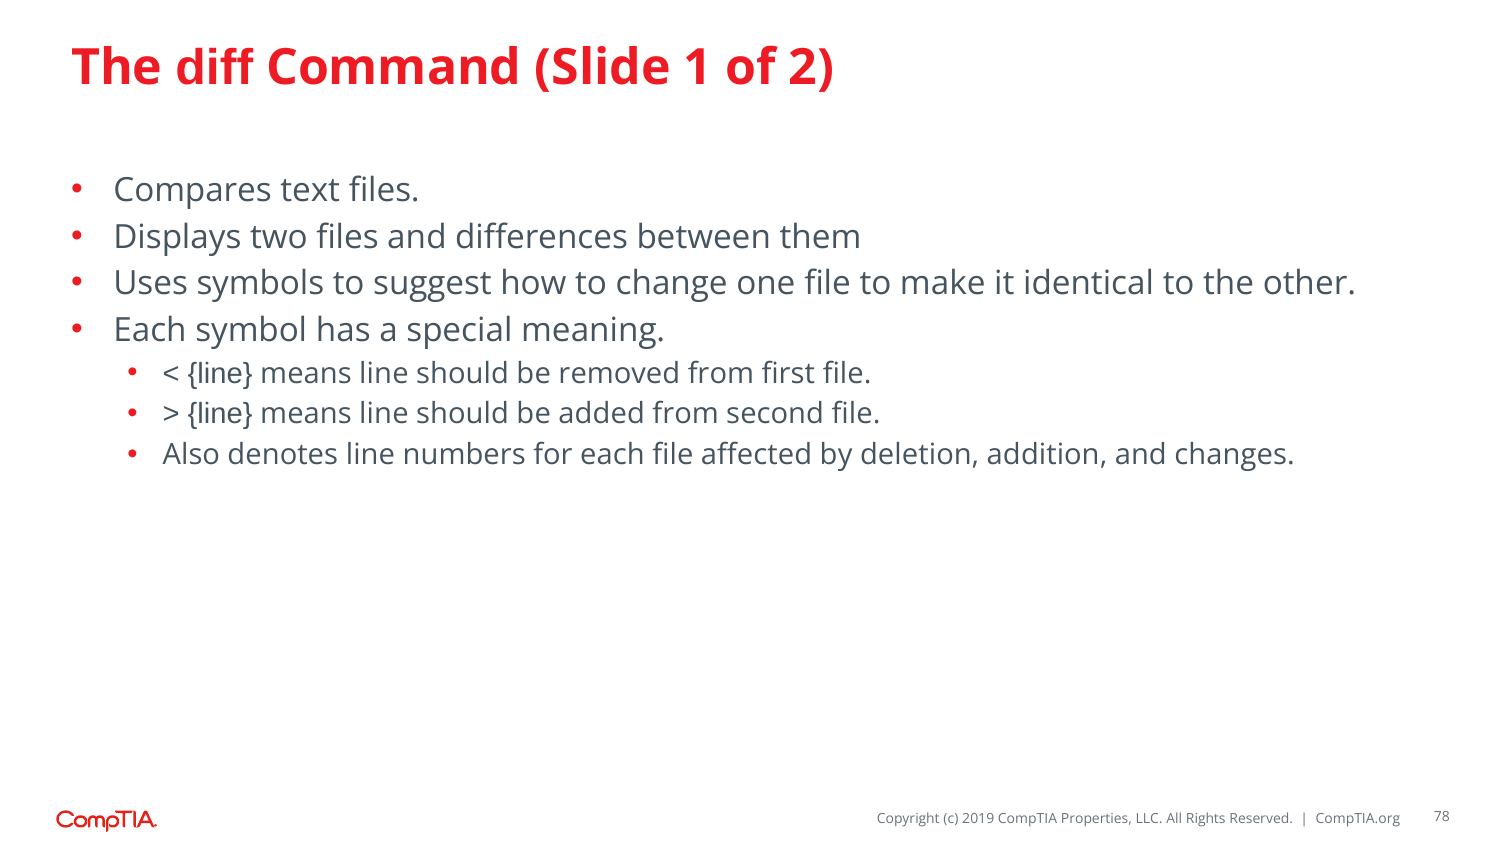

# The diff Command (Slide 1 of 2)
Compares text files.
Displays two files and differences between them
Uses symbols to suggest how to change one file to make it identical to the other.
Each symbol has a special meaning.
< {line} means line should be removed from first file.
> {line} means line should be added from second file.
Also denotes line numbers for each file affected by deletion, addition, and changes.
78